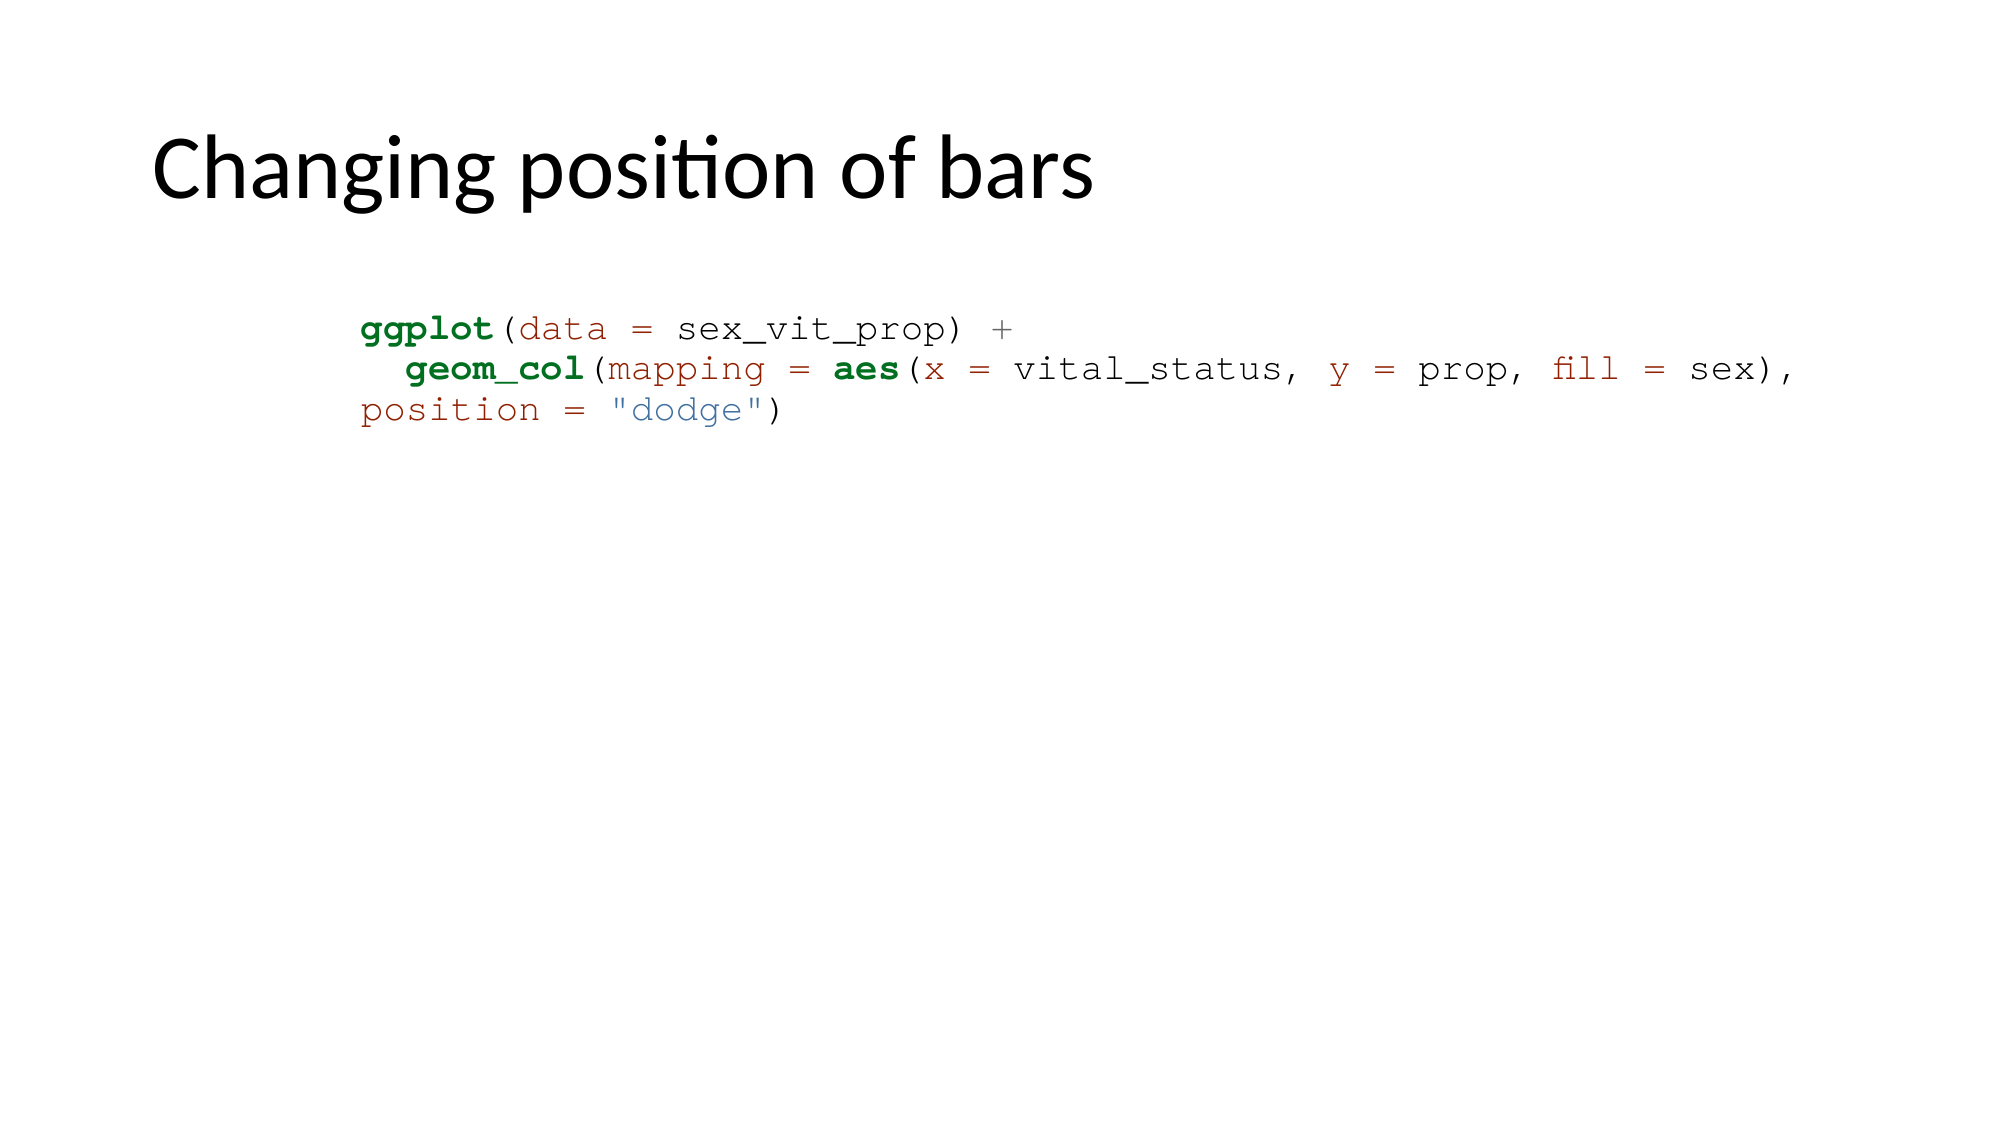

# Changing position of bars
ggplot(data = sex_vit_prop) +
  geom_col(mapping = aes(x = vital_status, y = prop, fill = sex), position = "dodge")